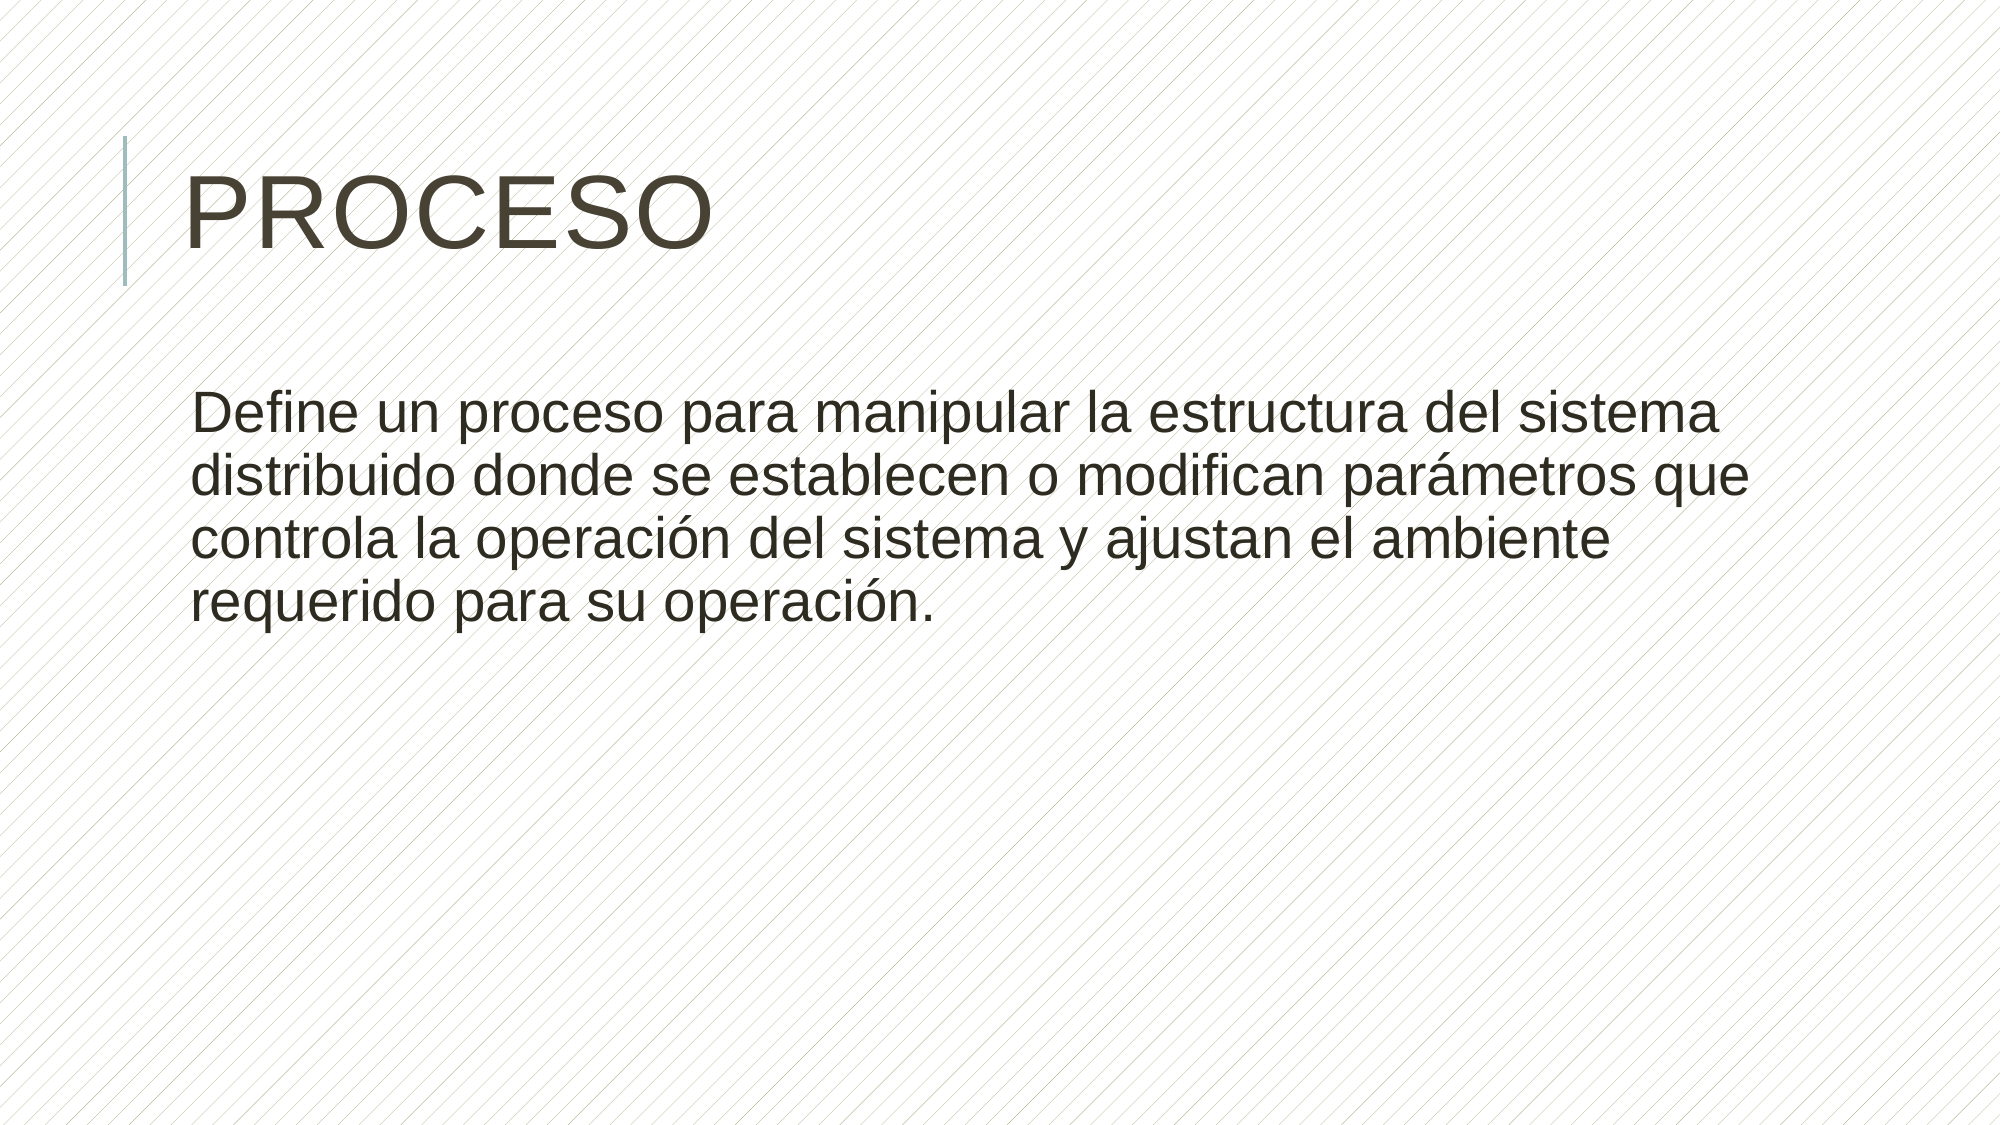

# Proceso
Define un proceso para manipular la estructura del sistema distribuido donde se establecen o modifican parámetros que controla la operación del sistema y ajustan el ambiente requerido para su operación.